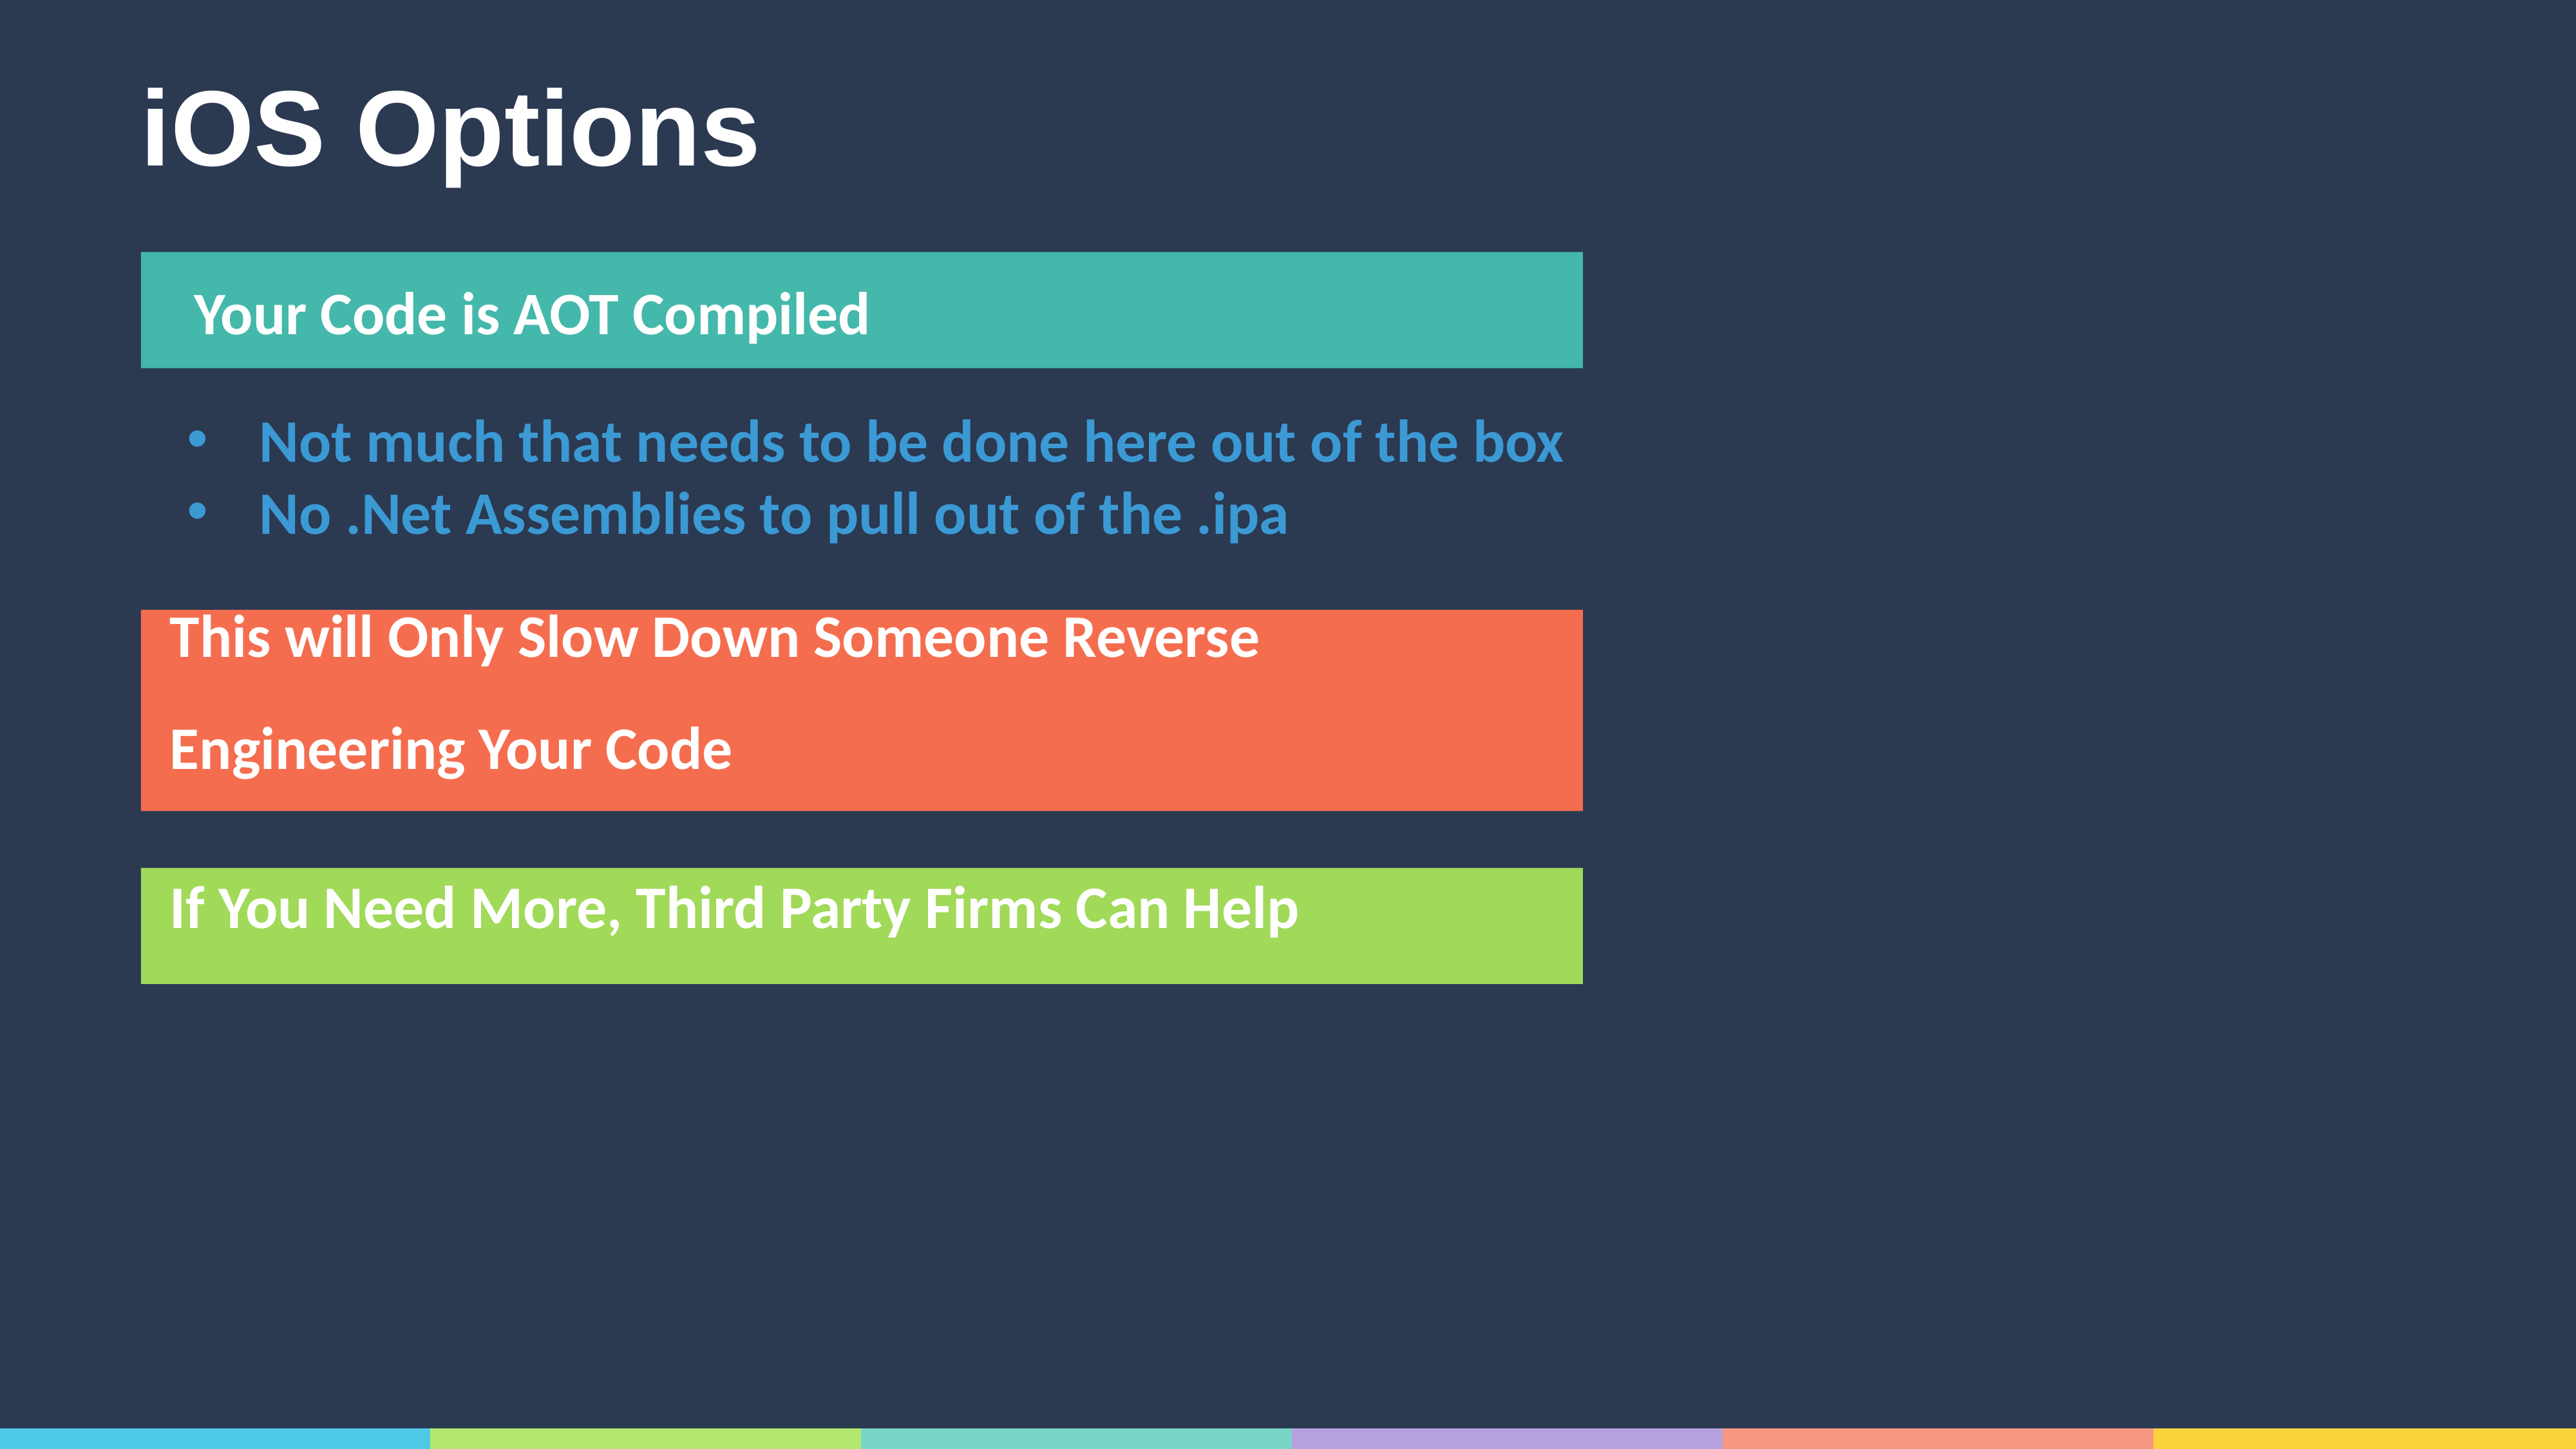

# iOS Options
Your Code is AOT Compiled
Not much that needs to be done here out of the box
No .Net Assemblies to pull out of the .ipa
This will Only Slow Down Someone Reverse
Engineering Your Code
If You Need More, Third Party Firms Can Help